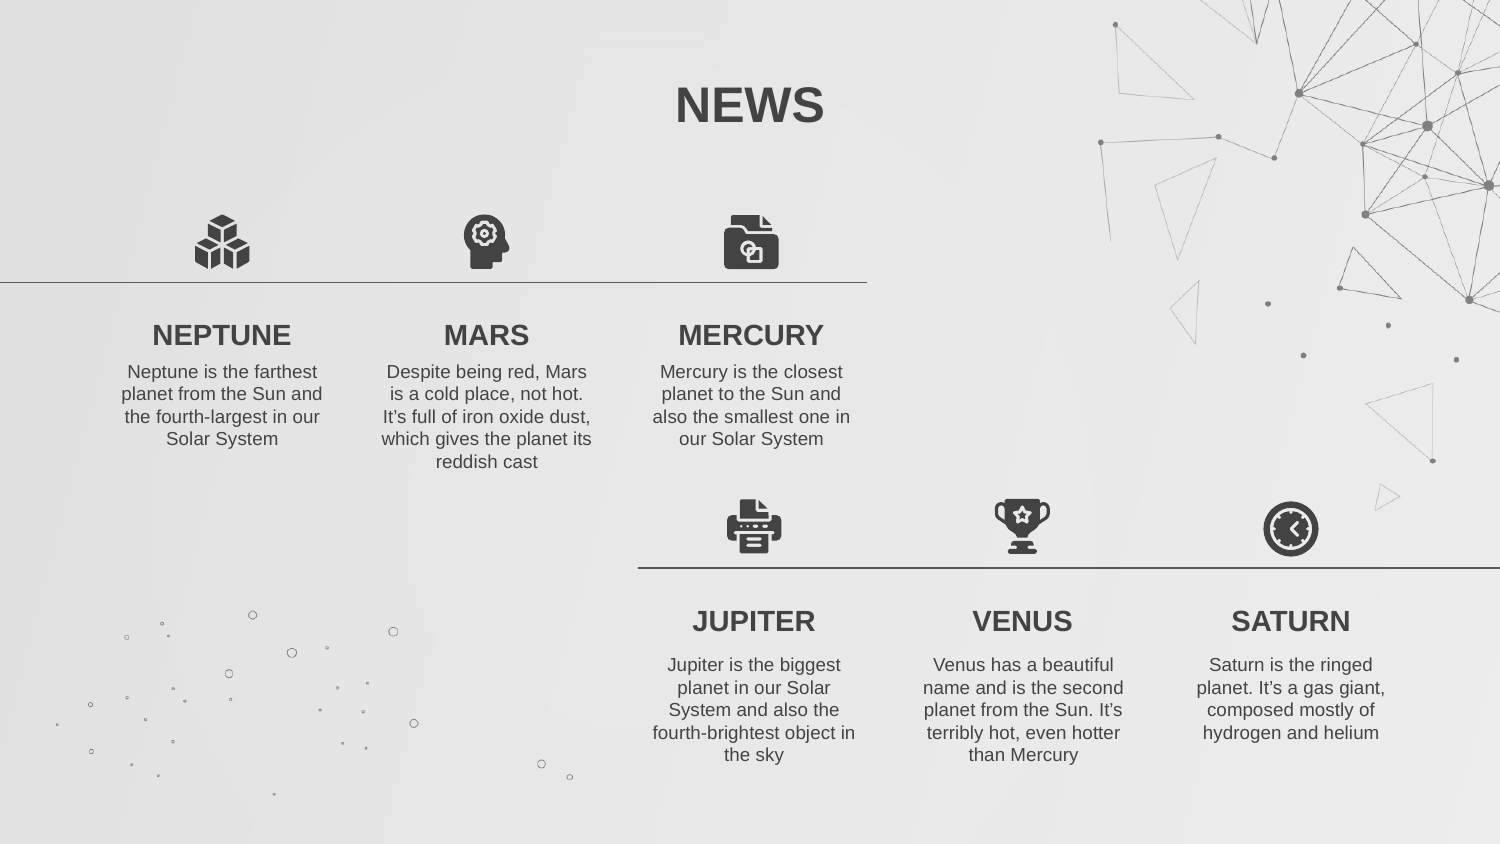

# NEWS

NEPTUNE
MARS
MERCURY
Neptune is the farthest planet from the Sun and the fourth-largest in our Solar System

Despite being red, Mars is a cold place, not hot. It’s full of iron oxide dust, which gives the planet its reddish cast

Mercury is the closest planet to the Sun and also the smallest one in our Solar System

JUPITER
VENUS
SATURN
Jupiter is the biggest planet in our Solar System and also the fourth-brightest object in the sky

Venus has a beautiful name and is the second planet from the Sun. It’s terribly hot, even hotter than Mercury

Saturn is the ringed planet. It’s a gas giant, composed mostly of hydrogen and helium